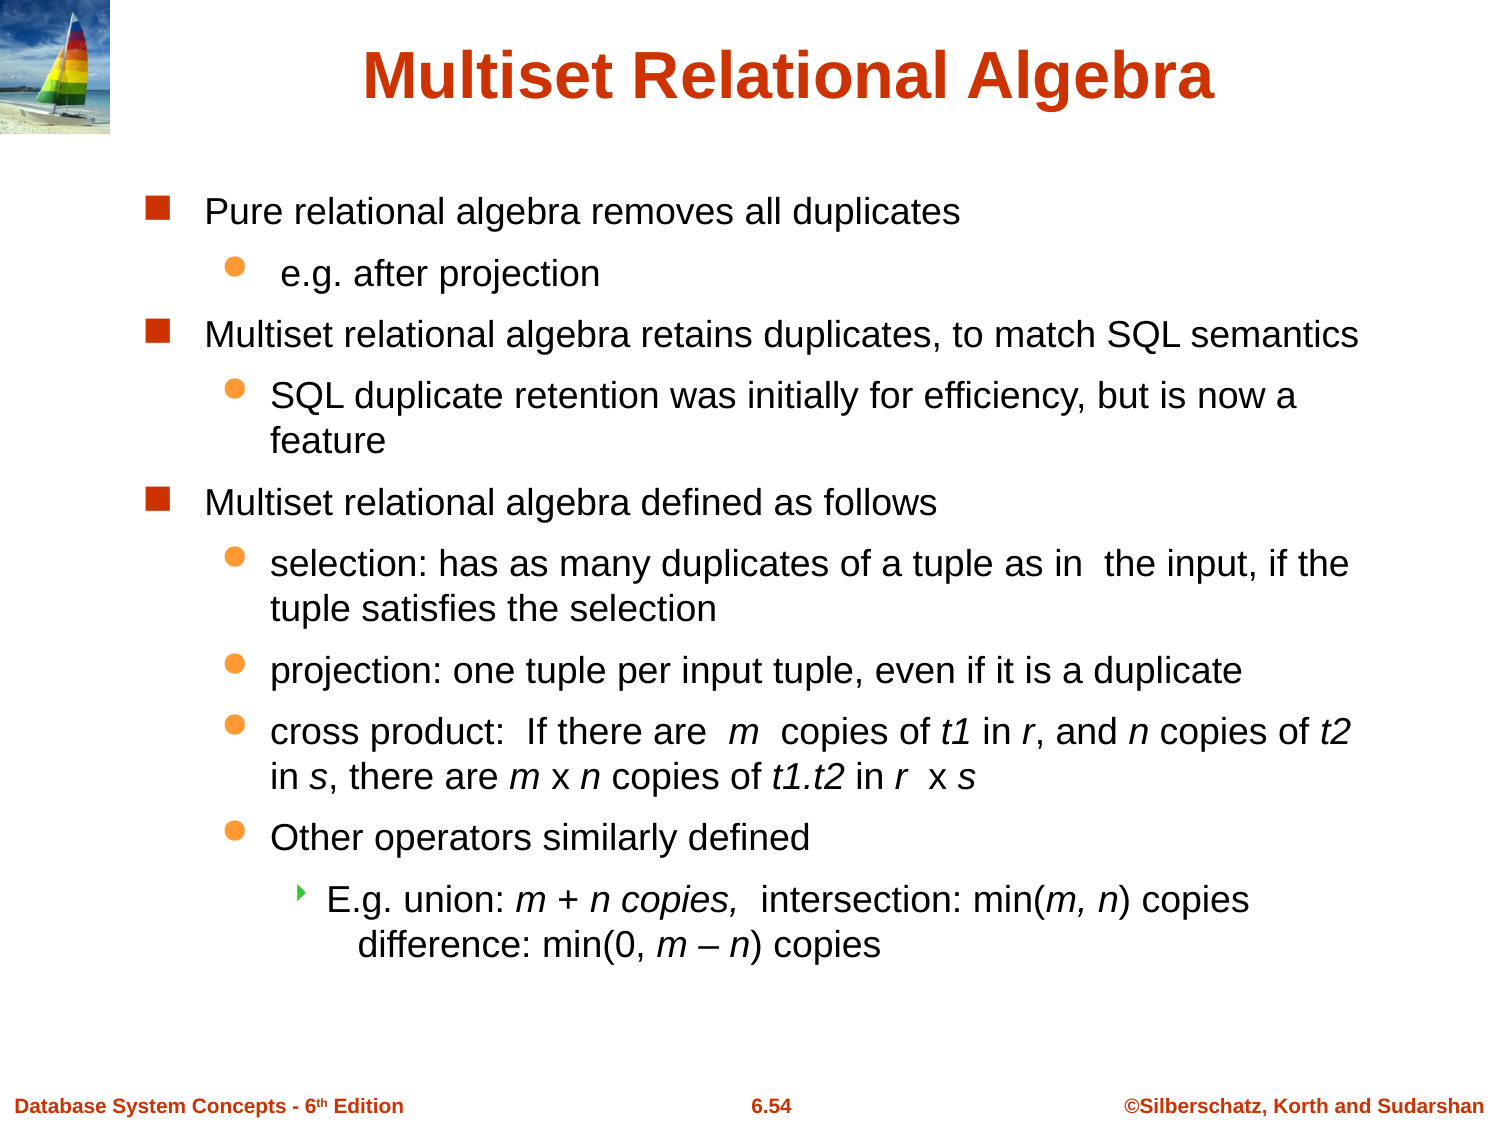

Multiset Relational Algebra
Pure relational algebra removes all duplicates
 e.g. after projection
Multiset relational algebra retains duplicates, to match SQL semantics
SQL duplicate retention was initially for efficiency, but is now a feature
Multiset relational algebra defined as follows
selection: has as many duplicates of a tuple as in  the input, if the tuple satisfies the selection
projection: one tuple per input tuple, even if it is a duplicate
cross product:  If there are  m  copies of t1 in r, and n copies of t2 in s, there are m x n copies of t1.t2 in r  x s
Other operators similarly defined
E.g. union: m + n copies,  intersection: min(m, n) copies
   difference: min(0, m – n) copies